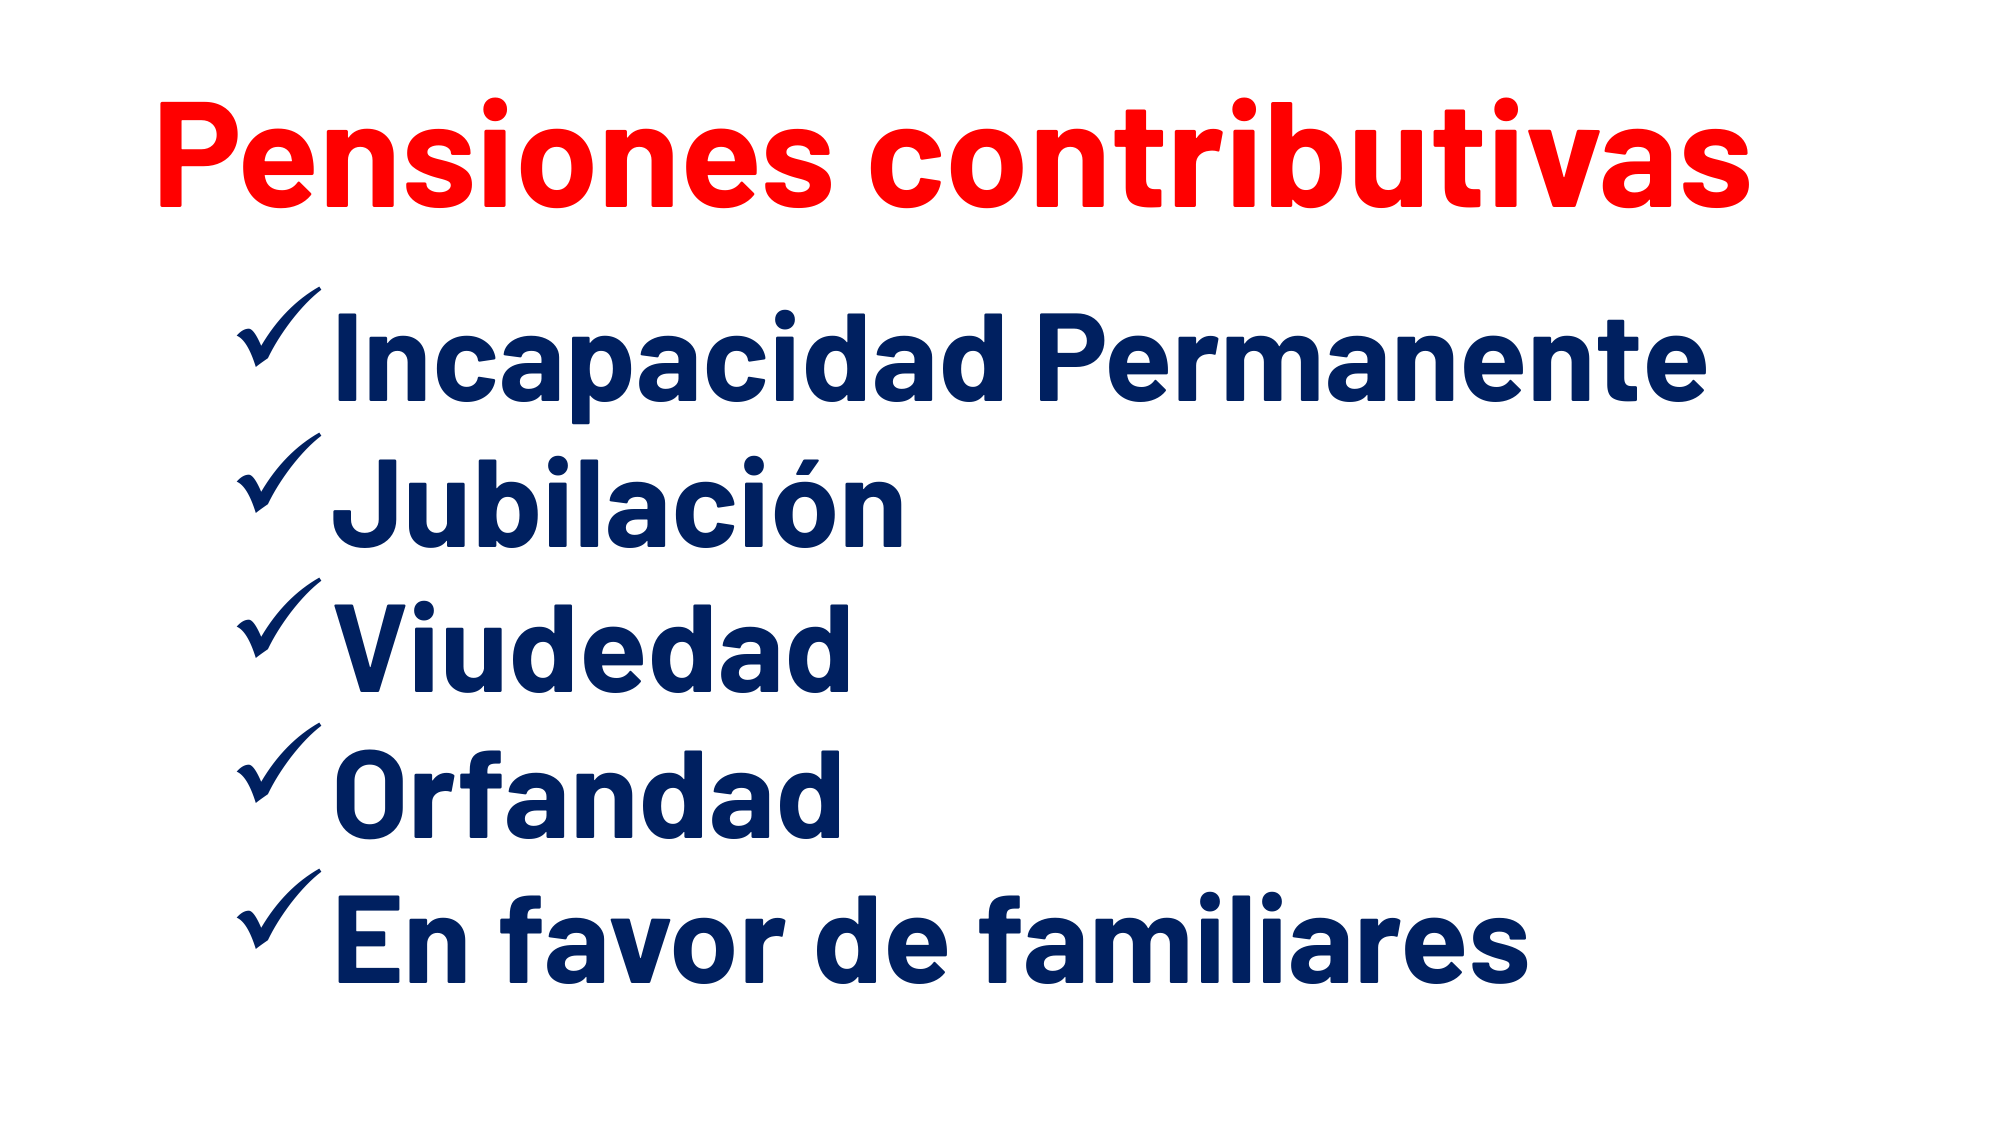

# Pensiones contributivas
Incapacidad Permanente
Jubilación
Viudedad
Orfandad
En favor de familiares